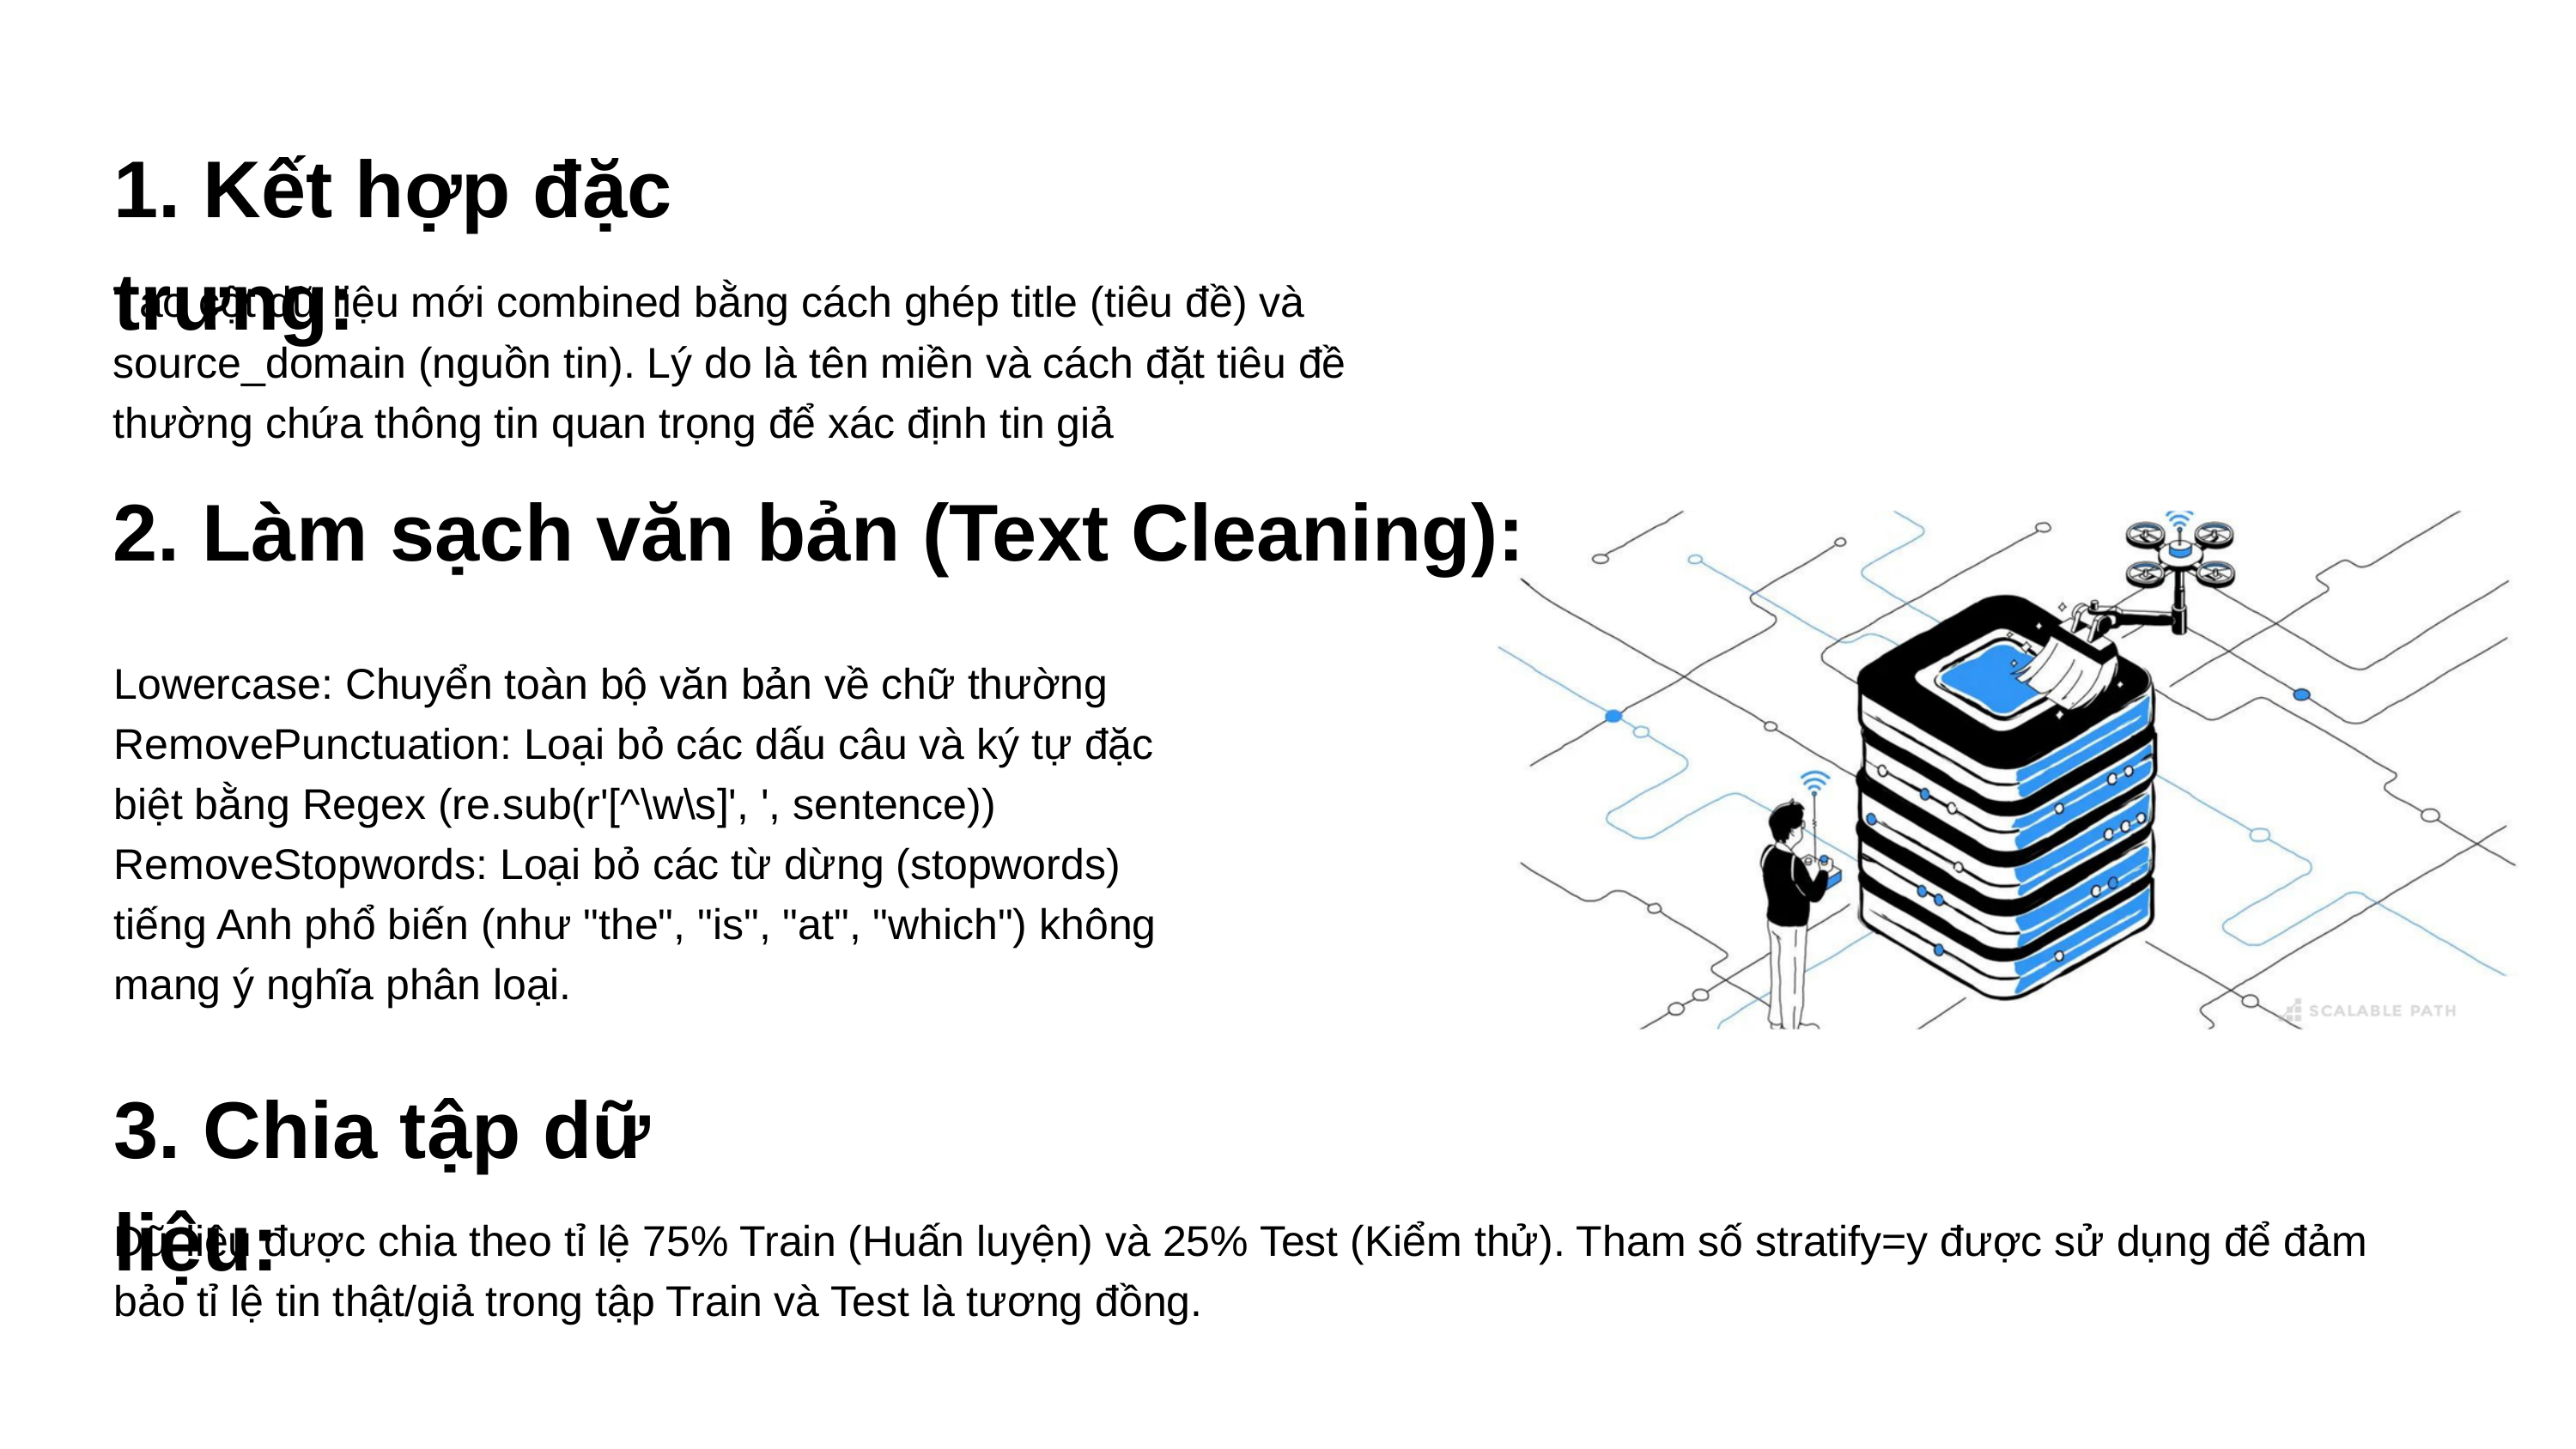

1. Kết hợp đặc trưng:
Tạo cột dữ liệu mới combined bằng cách ghép title (tiêu đề) và source_domain (nguồn tin). Lý do là tên miền và cách đặt tiêu đề thường chứa thông tin quan trọng để xác định tin giả
2. Làm sạch văn bản (Text Cleaning):

Lowercase: Chuyển toàn bộ văn bản về chữ thường
RemovePunctuation: Loại bỏ các dấu câu và ký tự đặc biệt bằng Regex (re.sub(r'[^\w\s]', ', sentence))
RemoveStopwords: Loại bỏ các từ dừng (stopwords) tiếng Anh phổ biến (như "the", "is", "at", "which") không mang ý nghĩa phân loại.
3. Chia tập dữ liệu:
Dữ liệu được chia theo tỉ lệ 75% Train (Huấn luyện) và 25% Test (Kiểm thử). Tham số stratify=y được sử dụng để đảm bảo tỉ lệ tin thật/giả trong tập Train và Test là tương đồng.